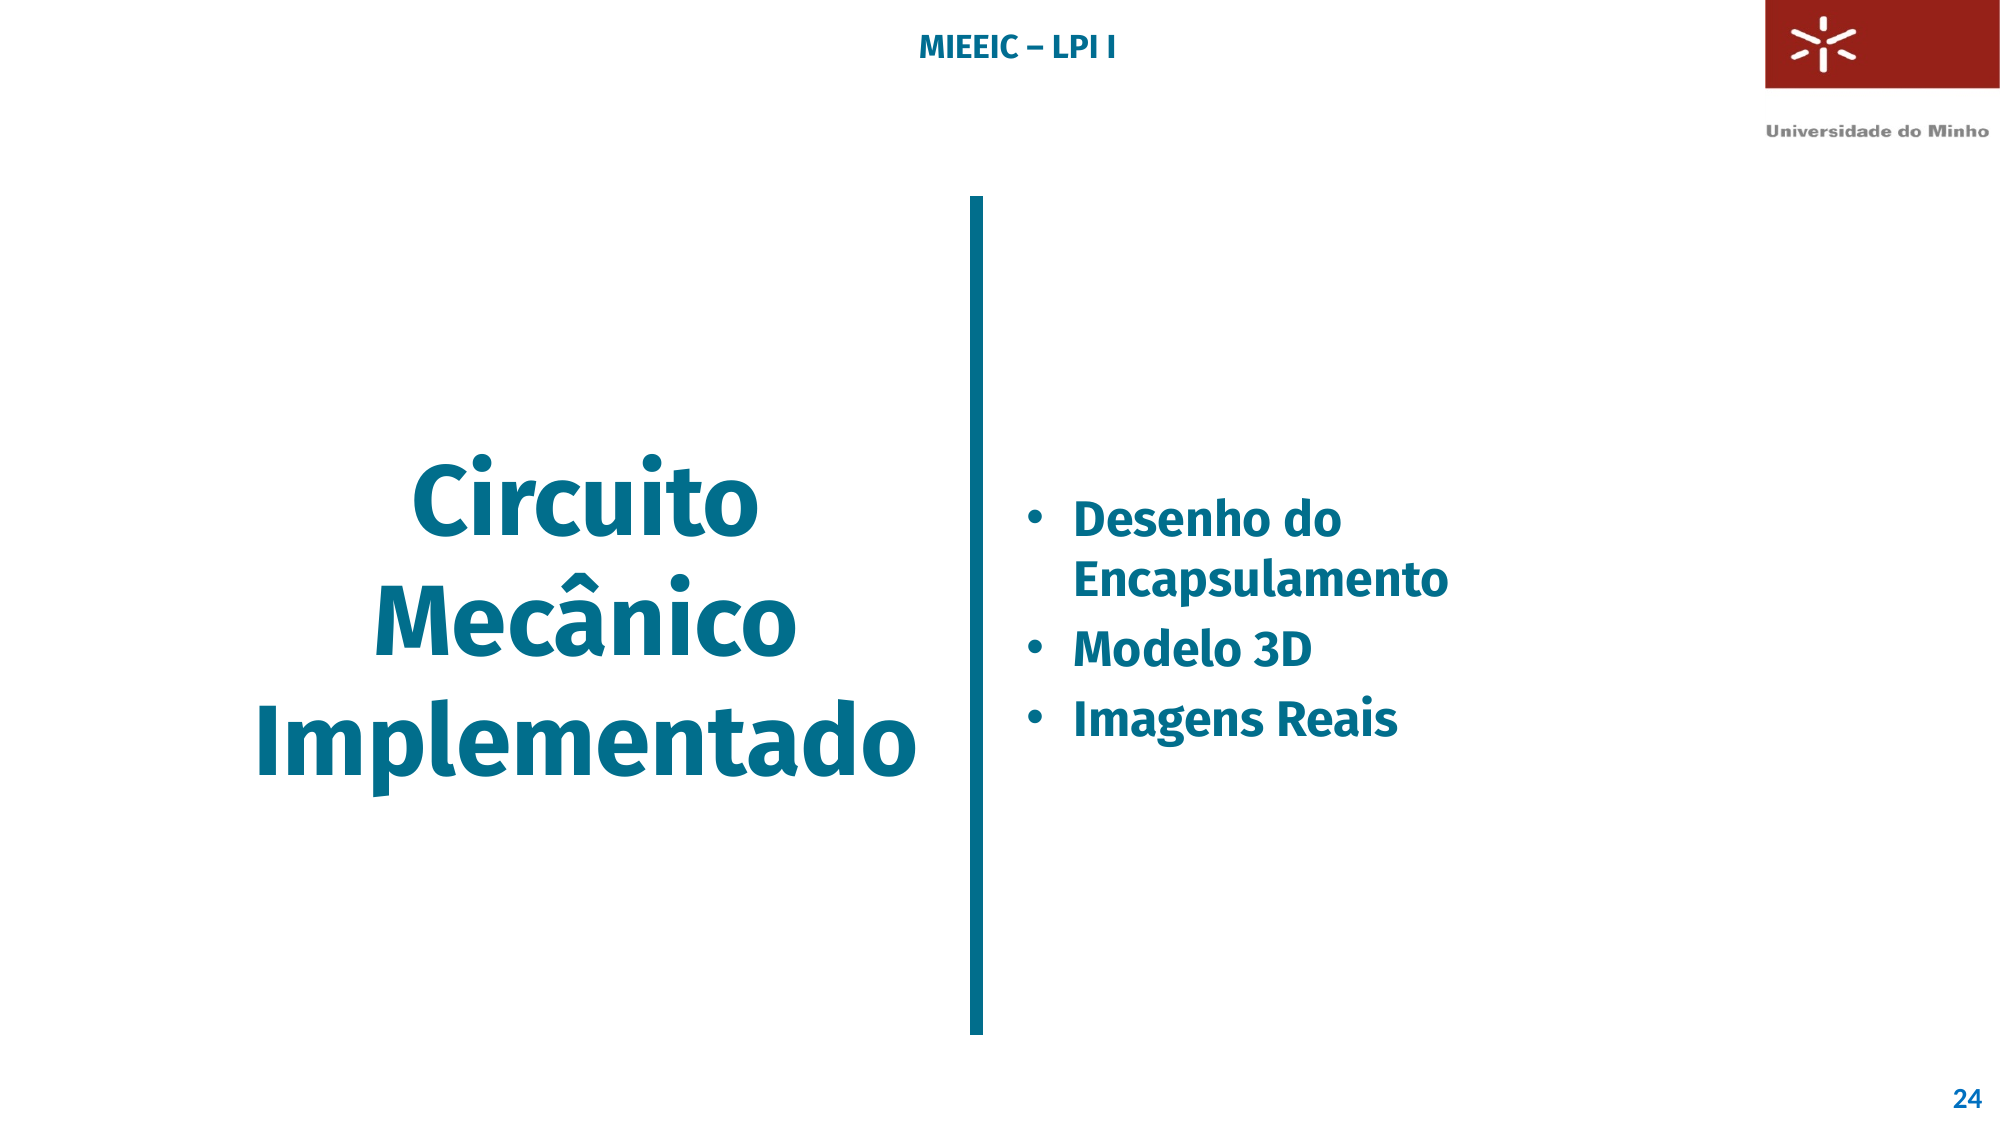

#
Circuito Mecânico Implementado
Desenho do Encapsulamento
Modelo 3D
Imagens Reais